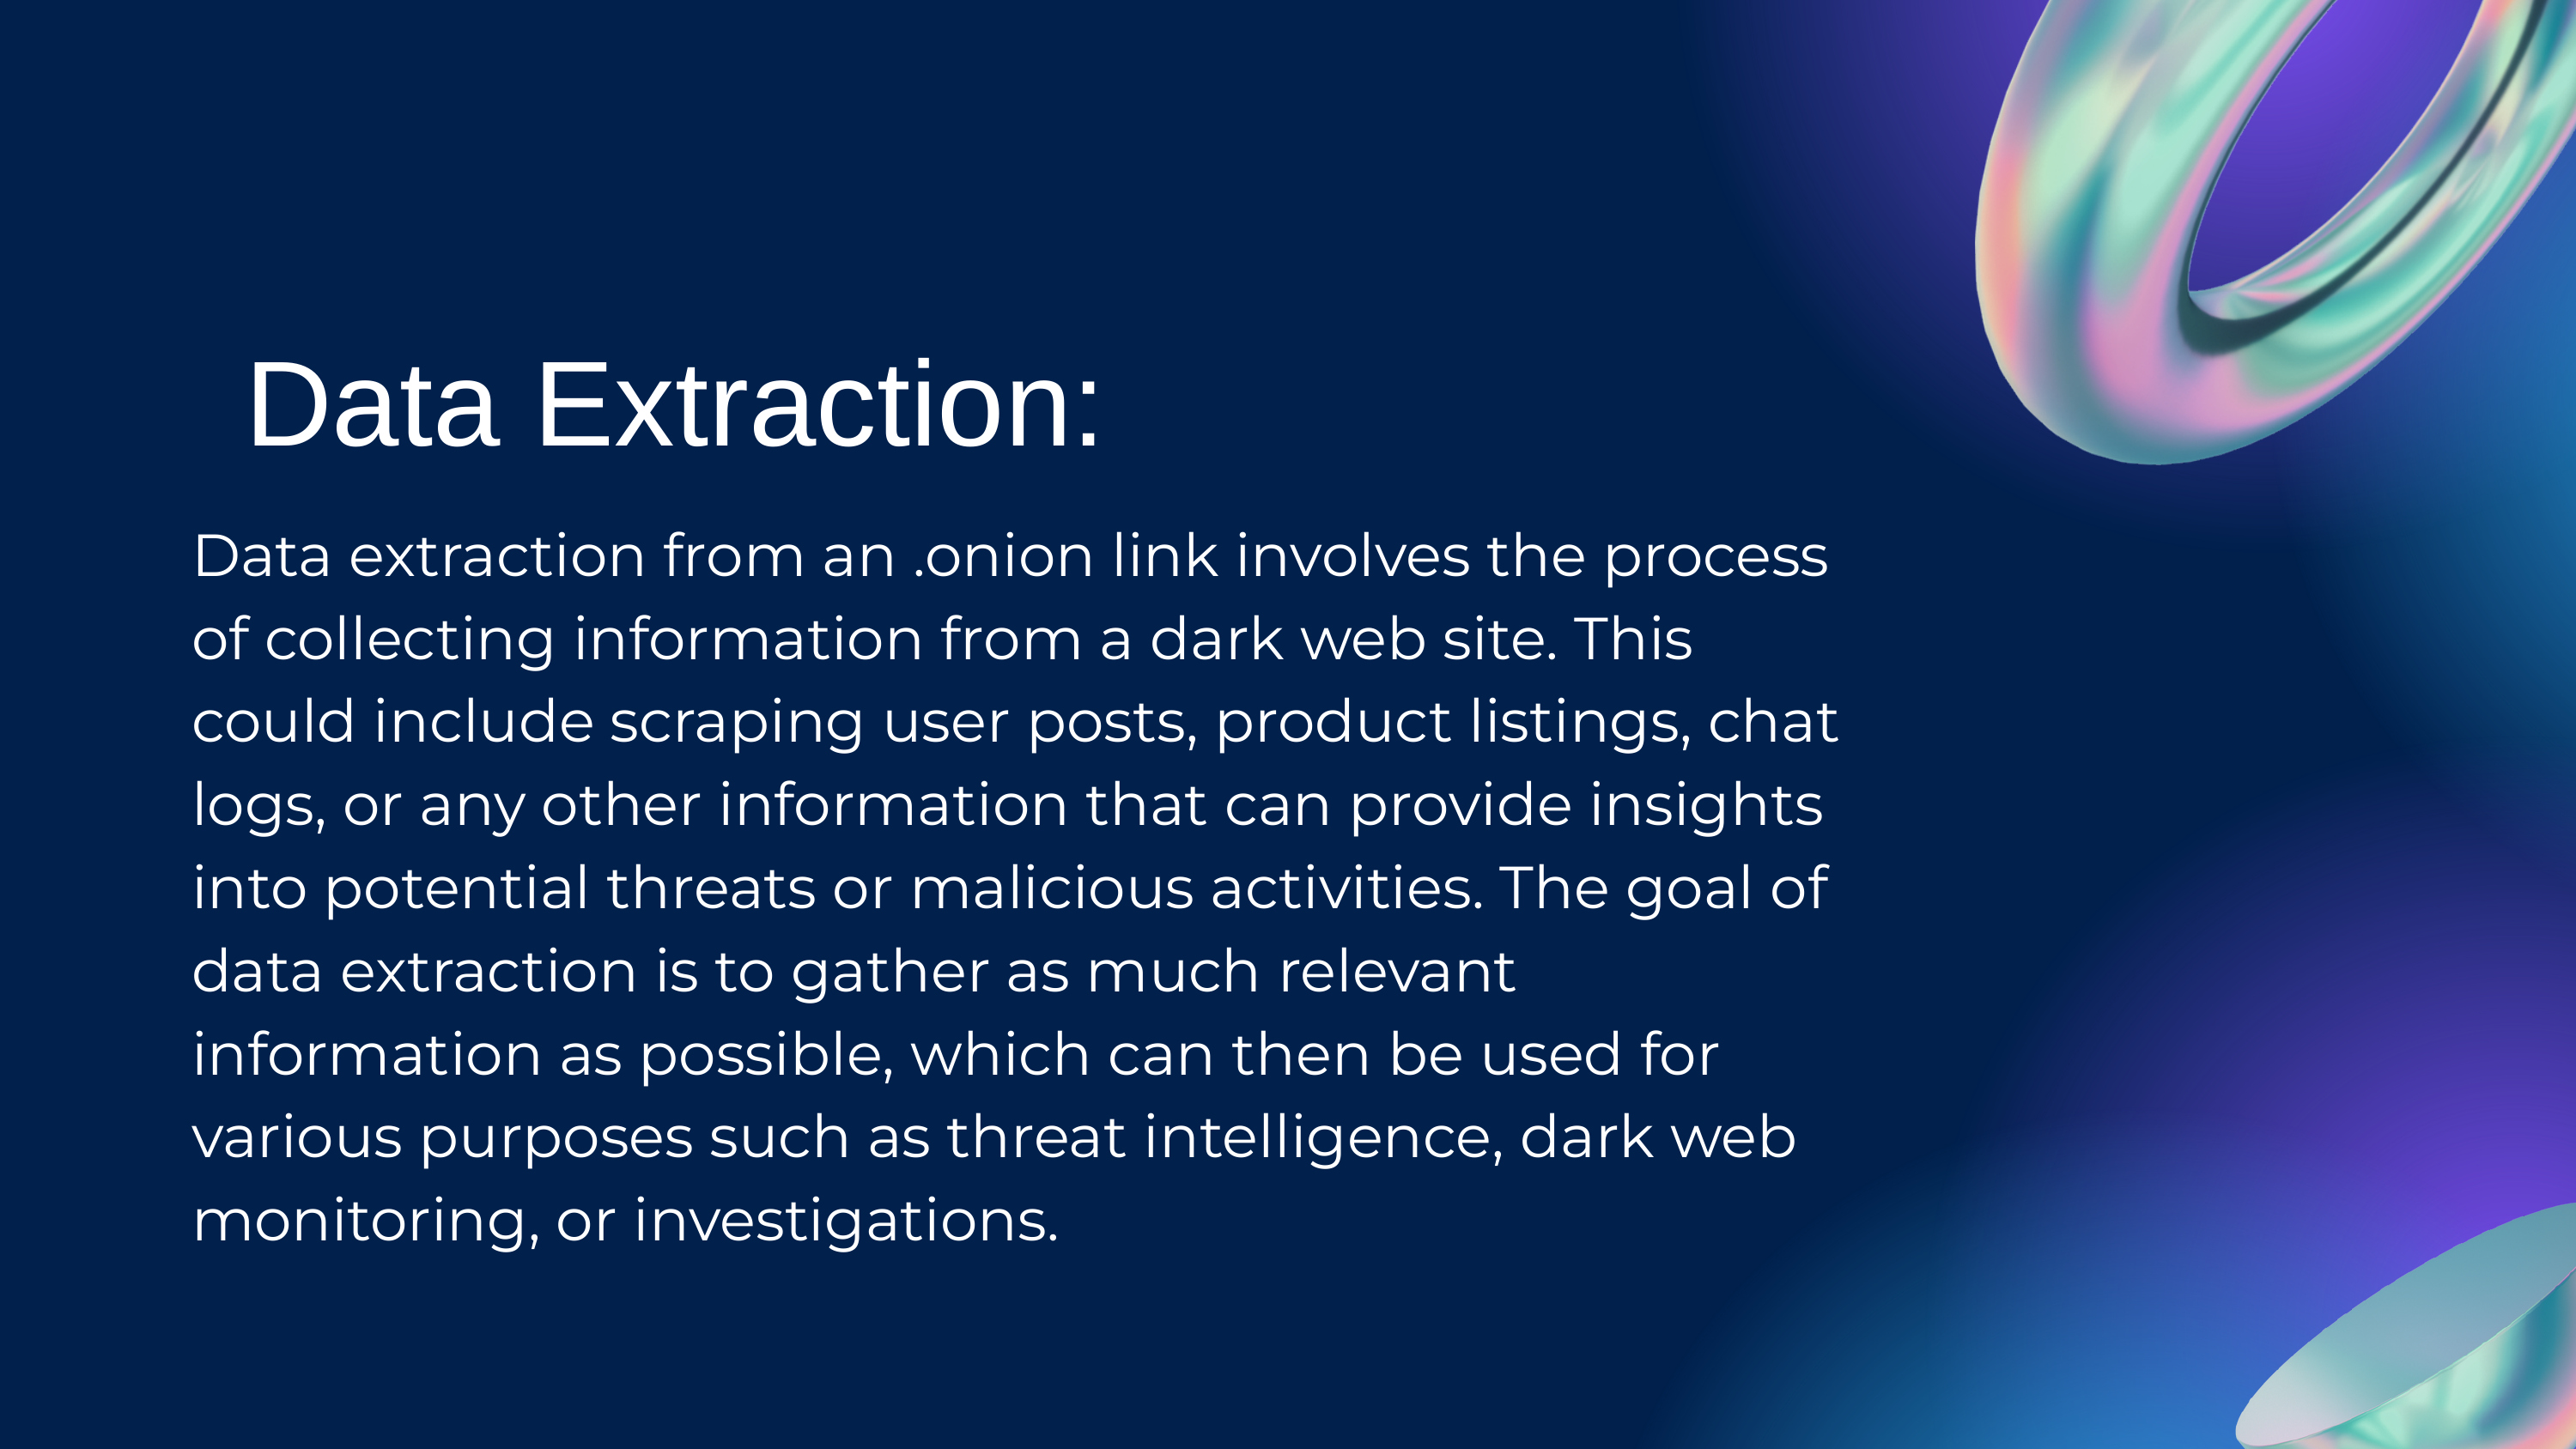

Data Extraction:

Data extraction from an .onion link involves the process of collecting information from a dark web site. This could include scraping user posts, product listings, chat logs, or any other information that can provide insights into potential threats or malicious activities. The goal of data extraction is to gather as much relevant information as possible, which can then be used for various purposes such as threat intelligence, dark web monitoring, or investigations.